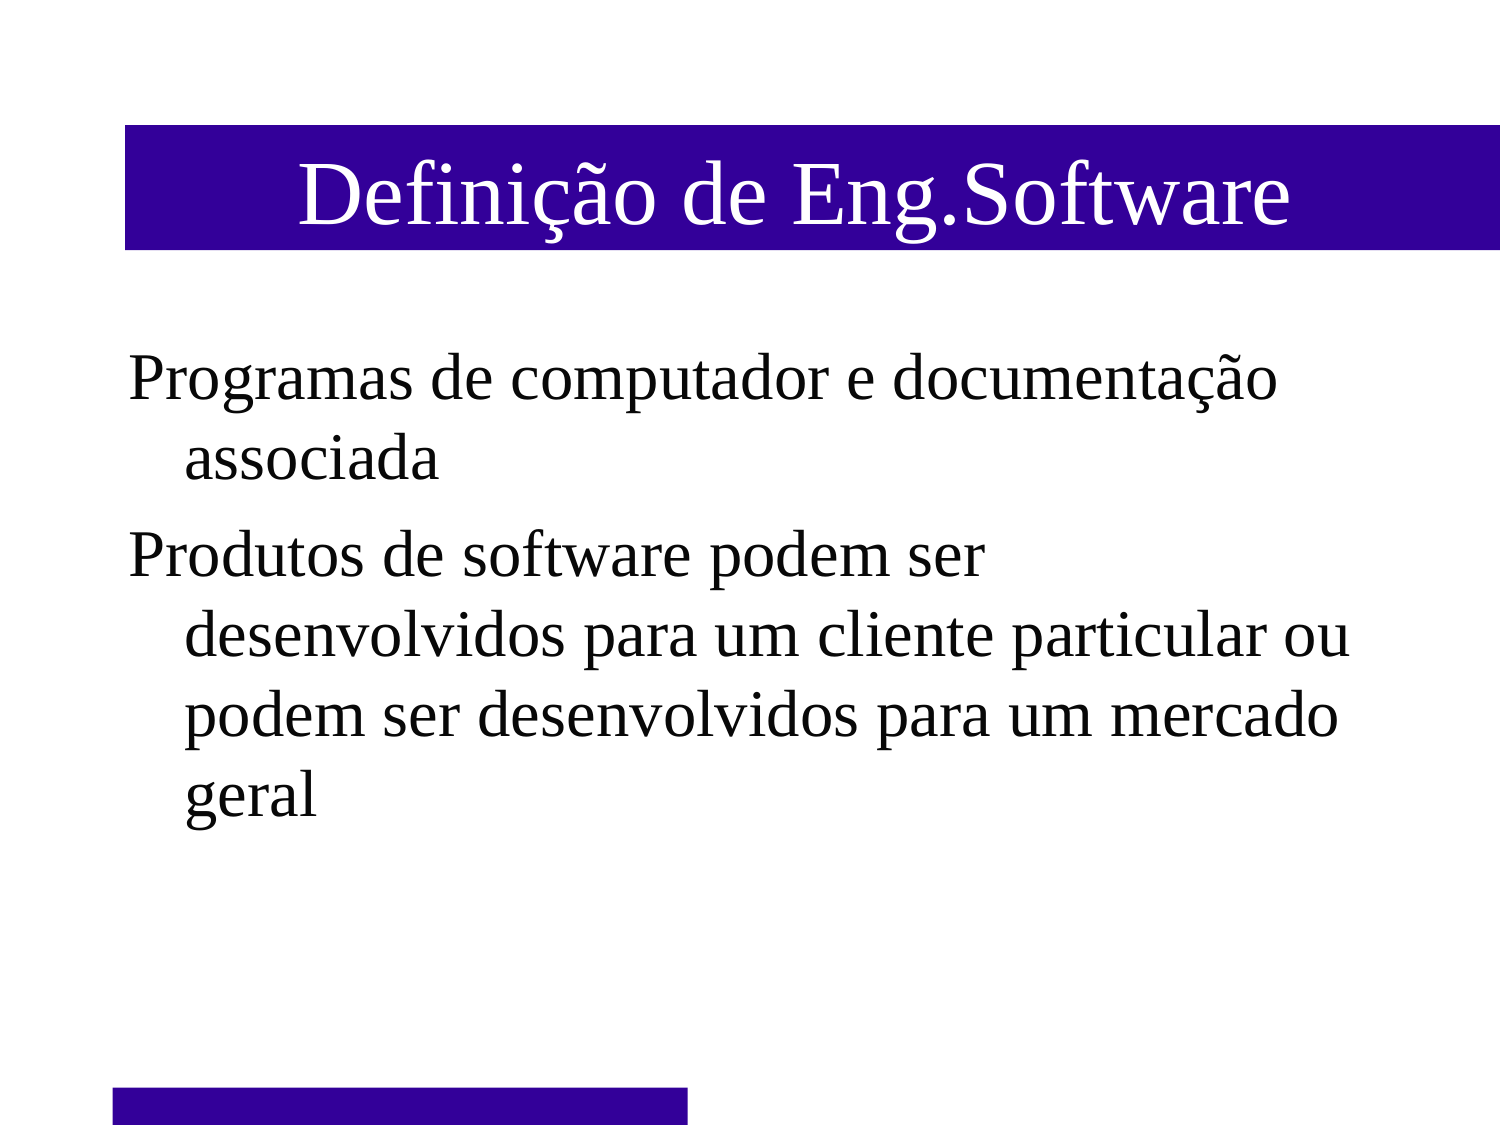

Definição de Eng.Software
Programas de computador e documentação associada
Produtos de software podem ser desenvolvidos para um cliente particular ou podem ser desenvolvidos para um mercado geral